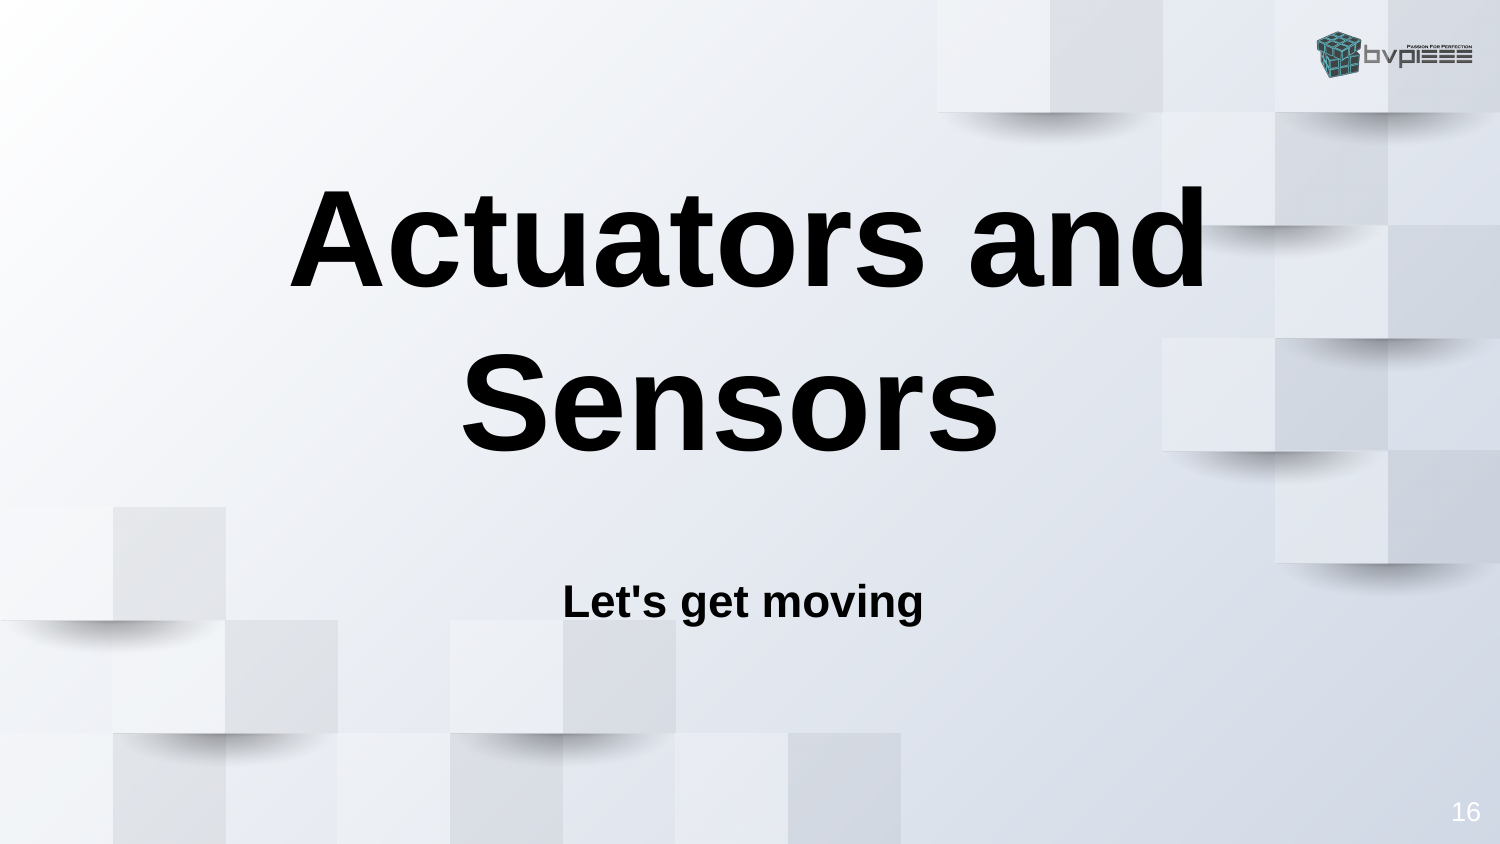

Actuators and Sensors
Let's get moving
16